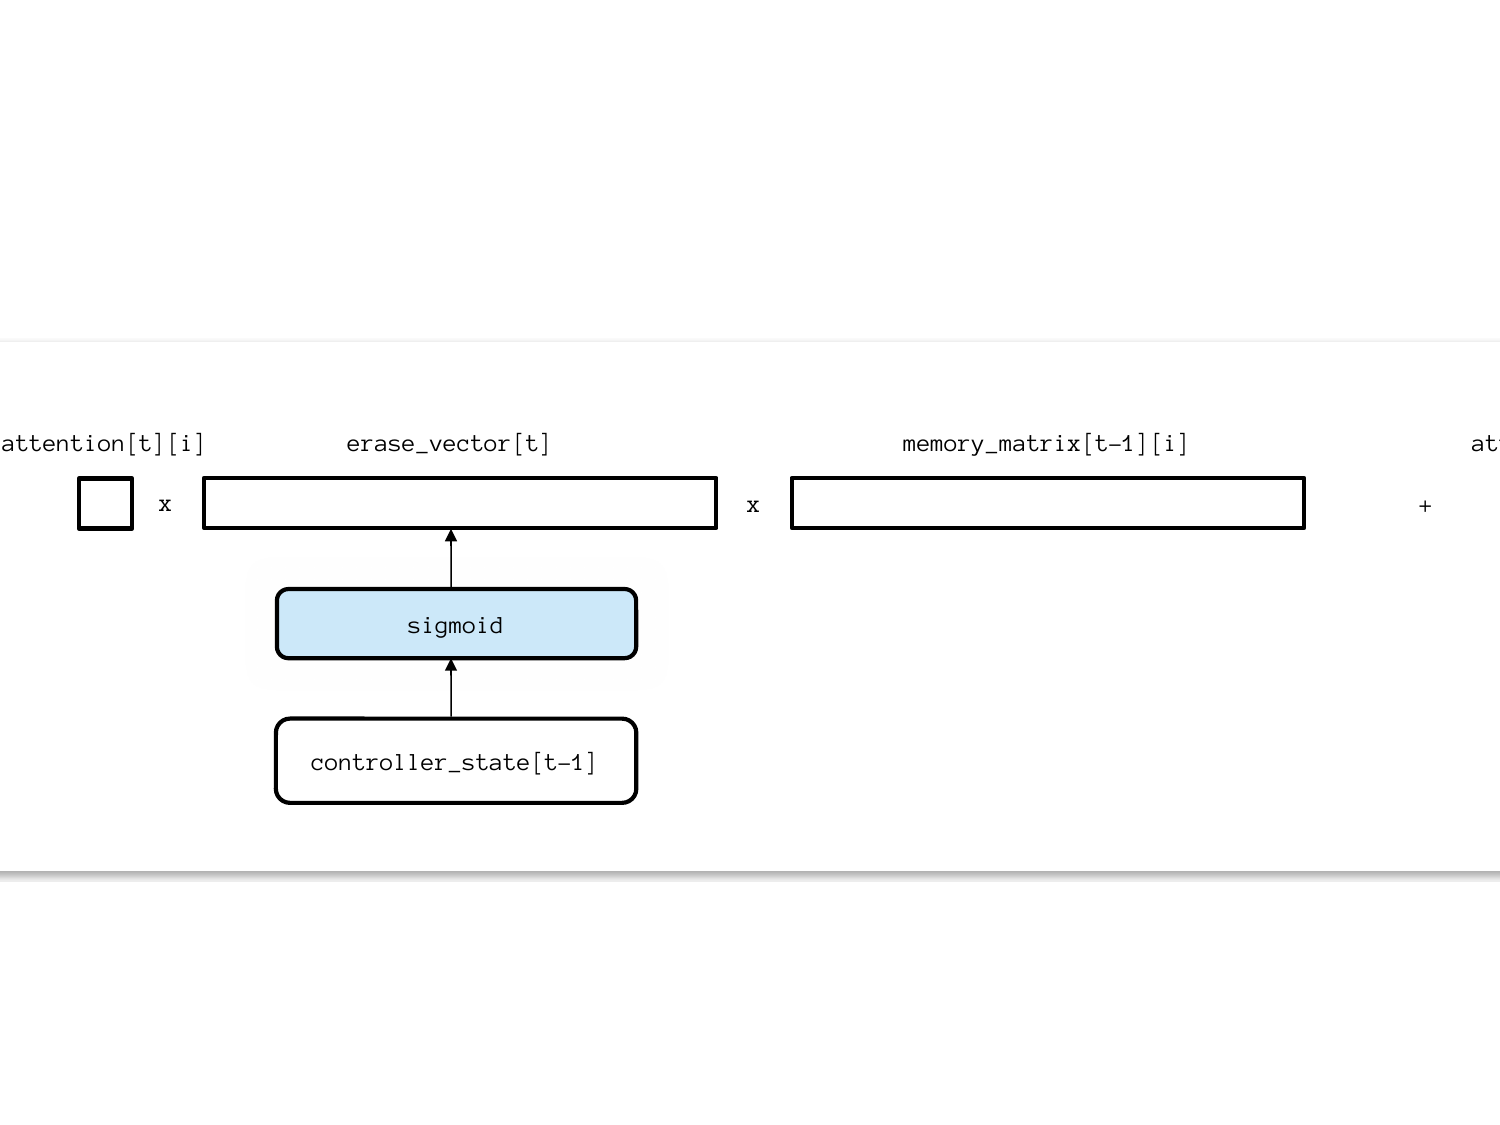

memory_matrix[t-1][i]
attention[t][i]
erase_vector[t]
memory_matrix[t-1][i]
attention[t][i]
add_vector[t]
x
x

–

x

+

sigmoid
sigmoid
controller_state[t-1]
controller_state[t-1]